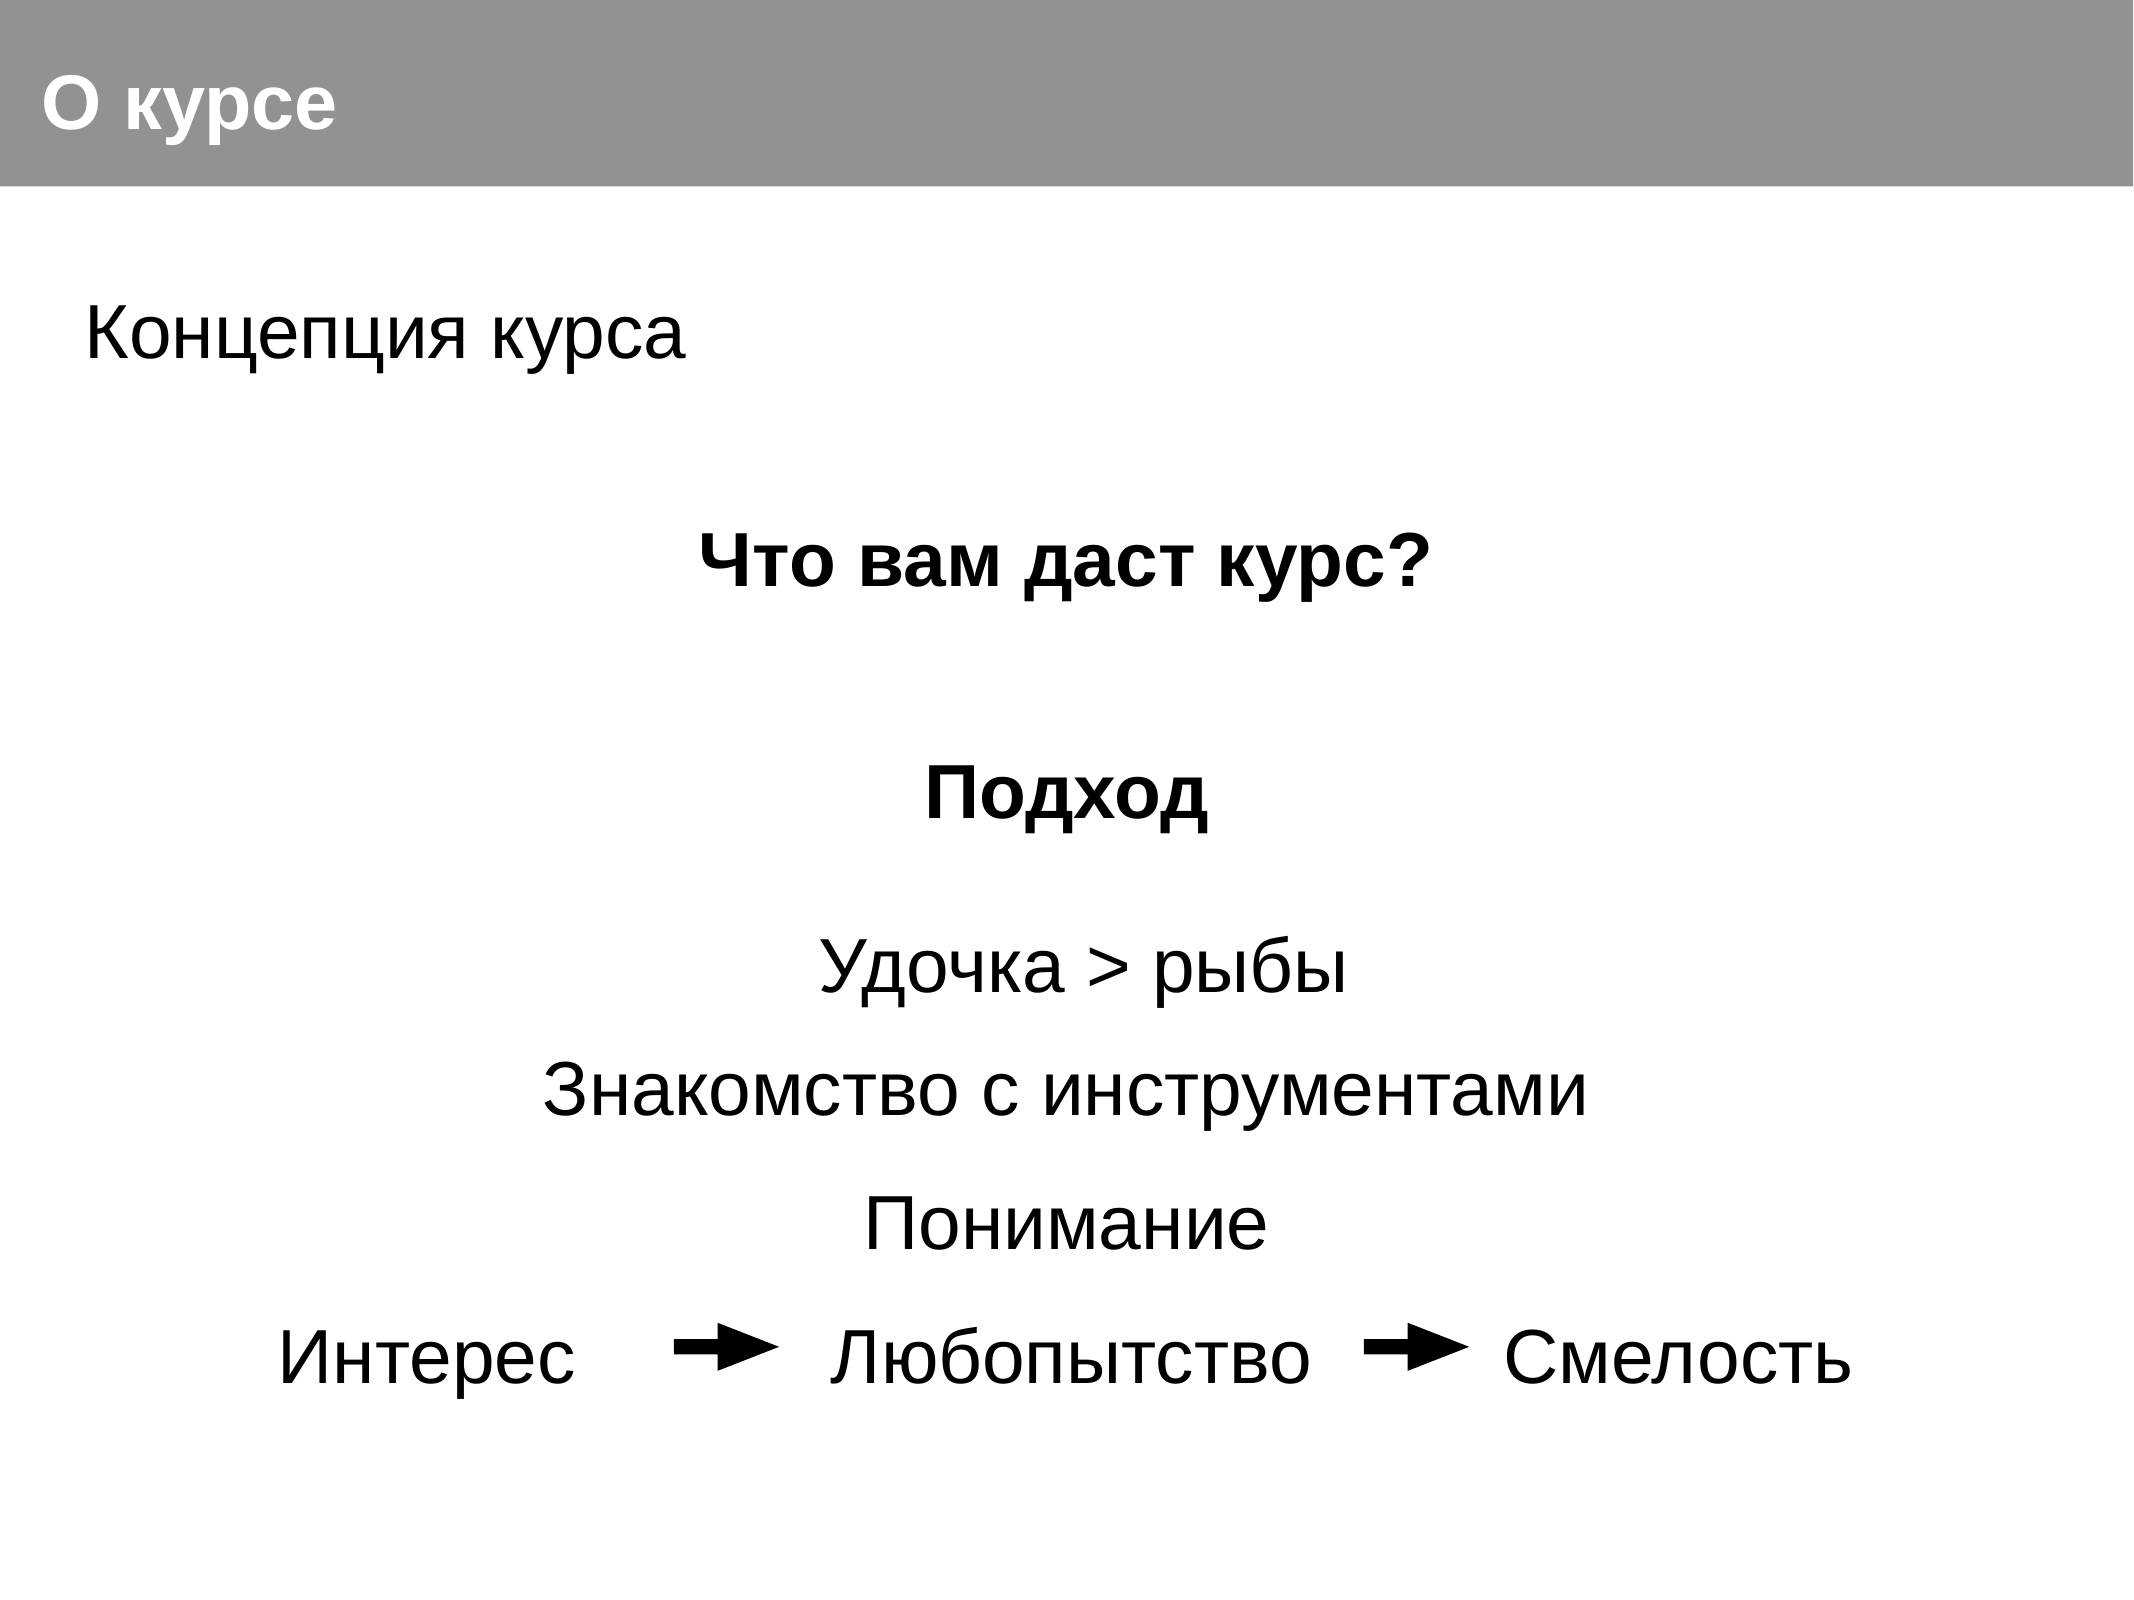

О курсе
Концепция курса
Что вам даст курс?
Подход
Удочка > рыбы
Знакомство с инструментами
Понимание
Интерес            Любопытство         Смелость